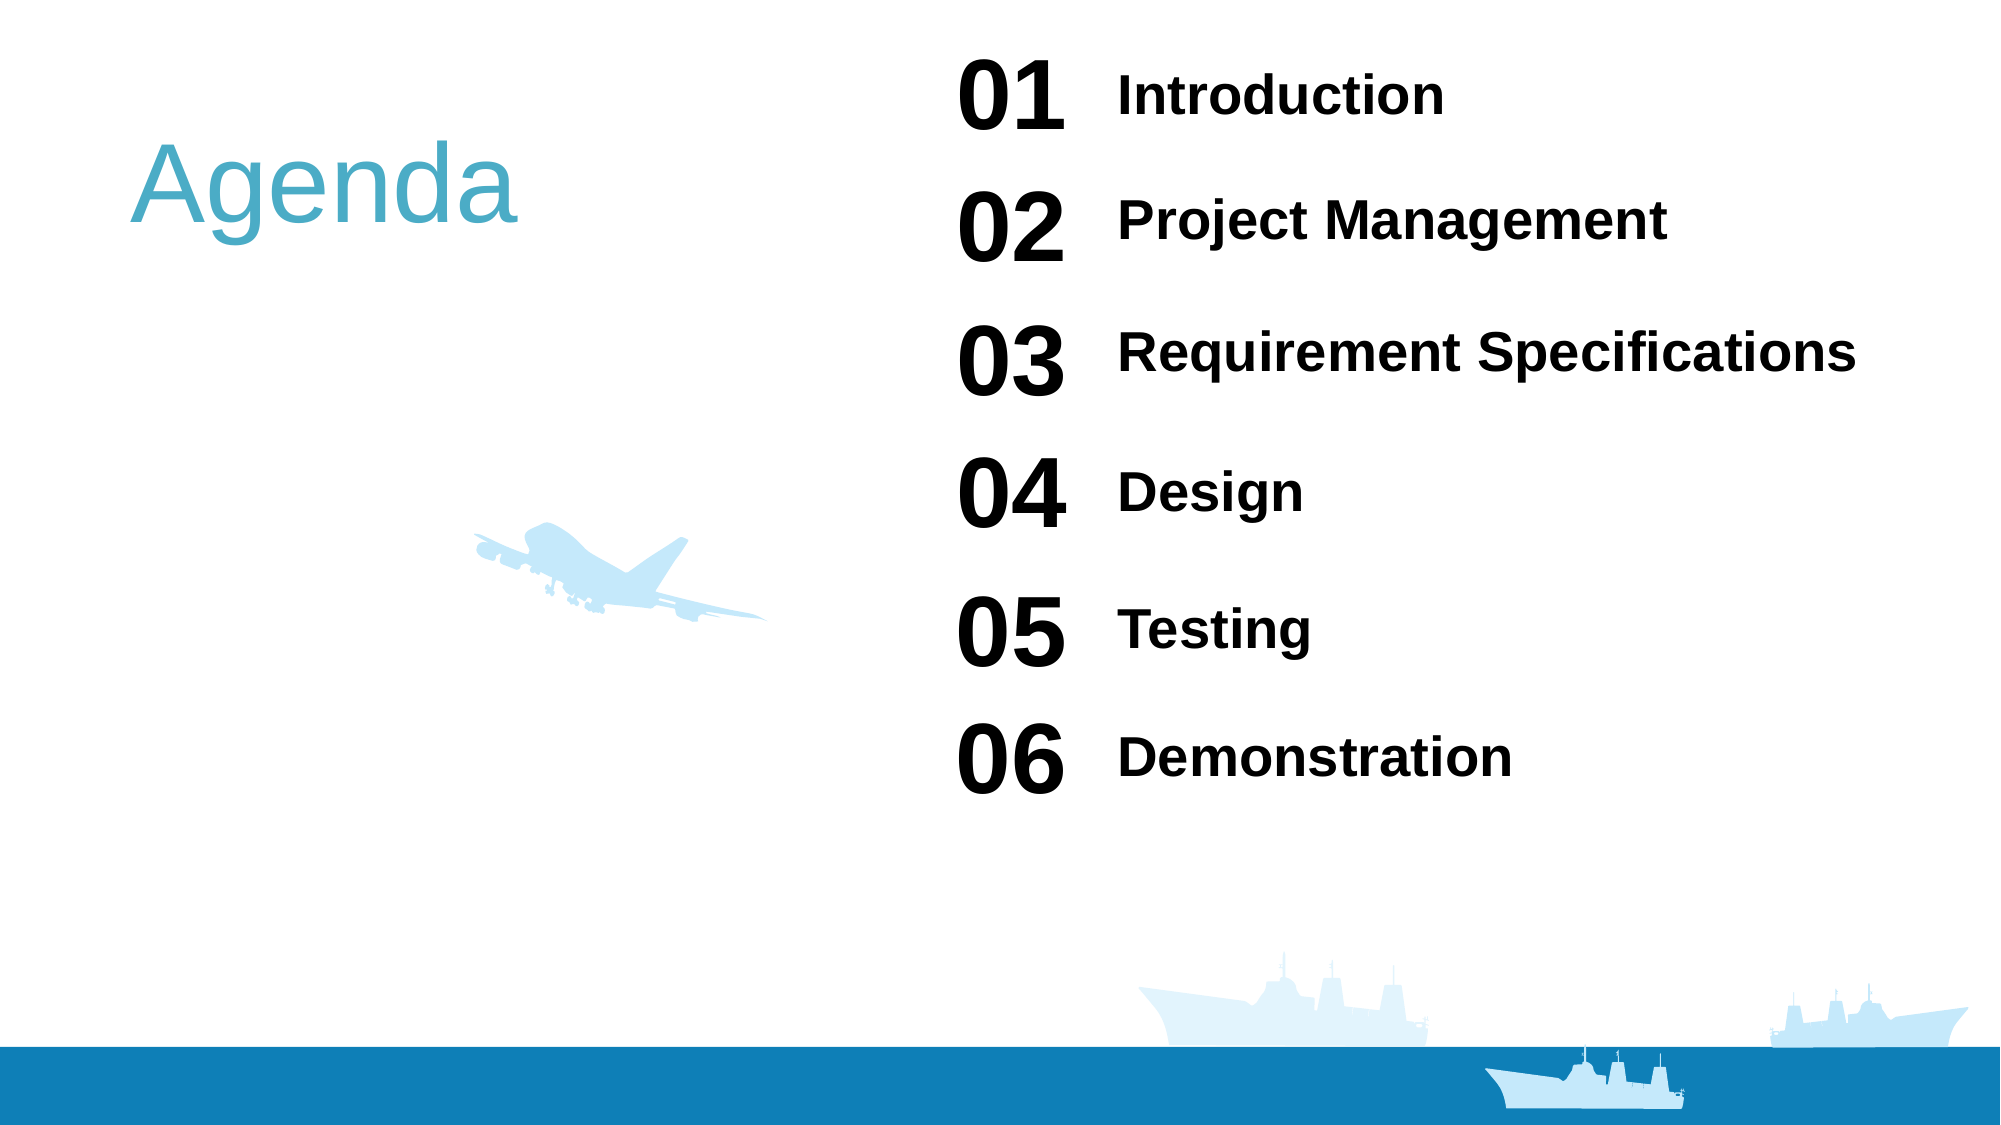

01
Introduction
Agenda
02
Project Management
03
Requirement Specifications
04
Design

05
Testing
06
Demonstration